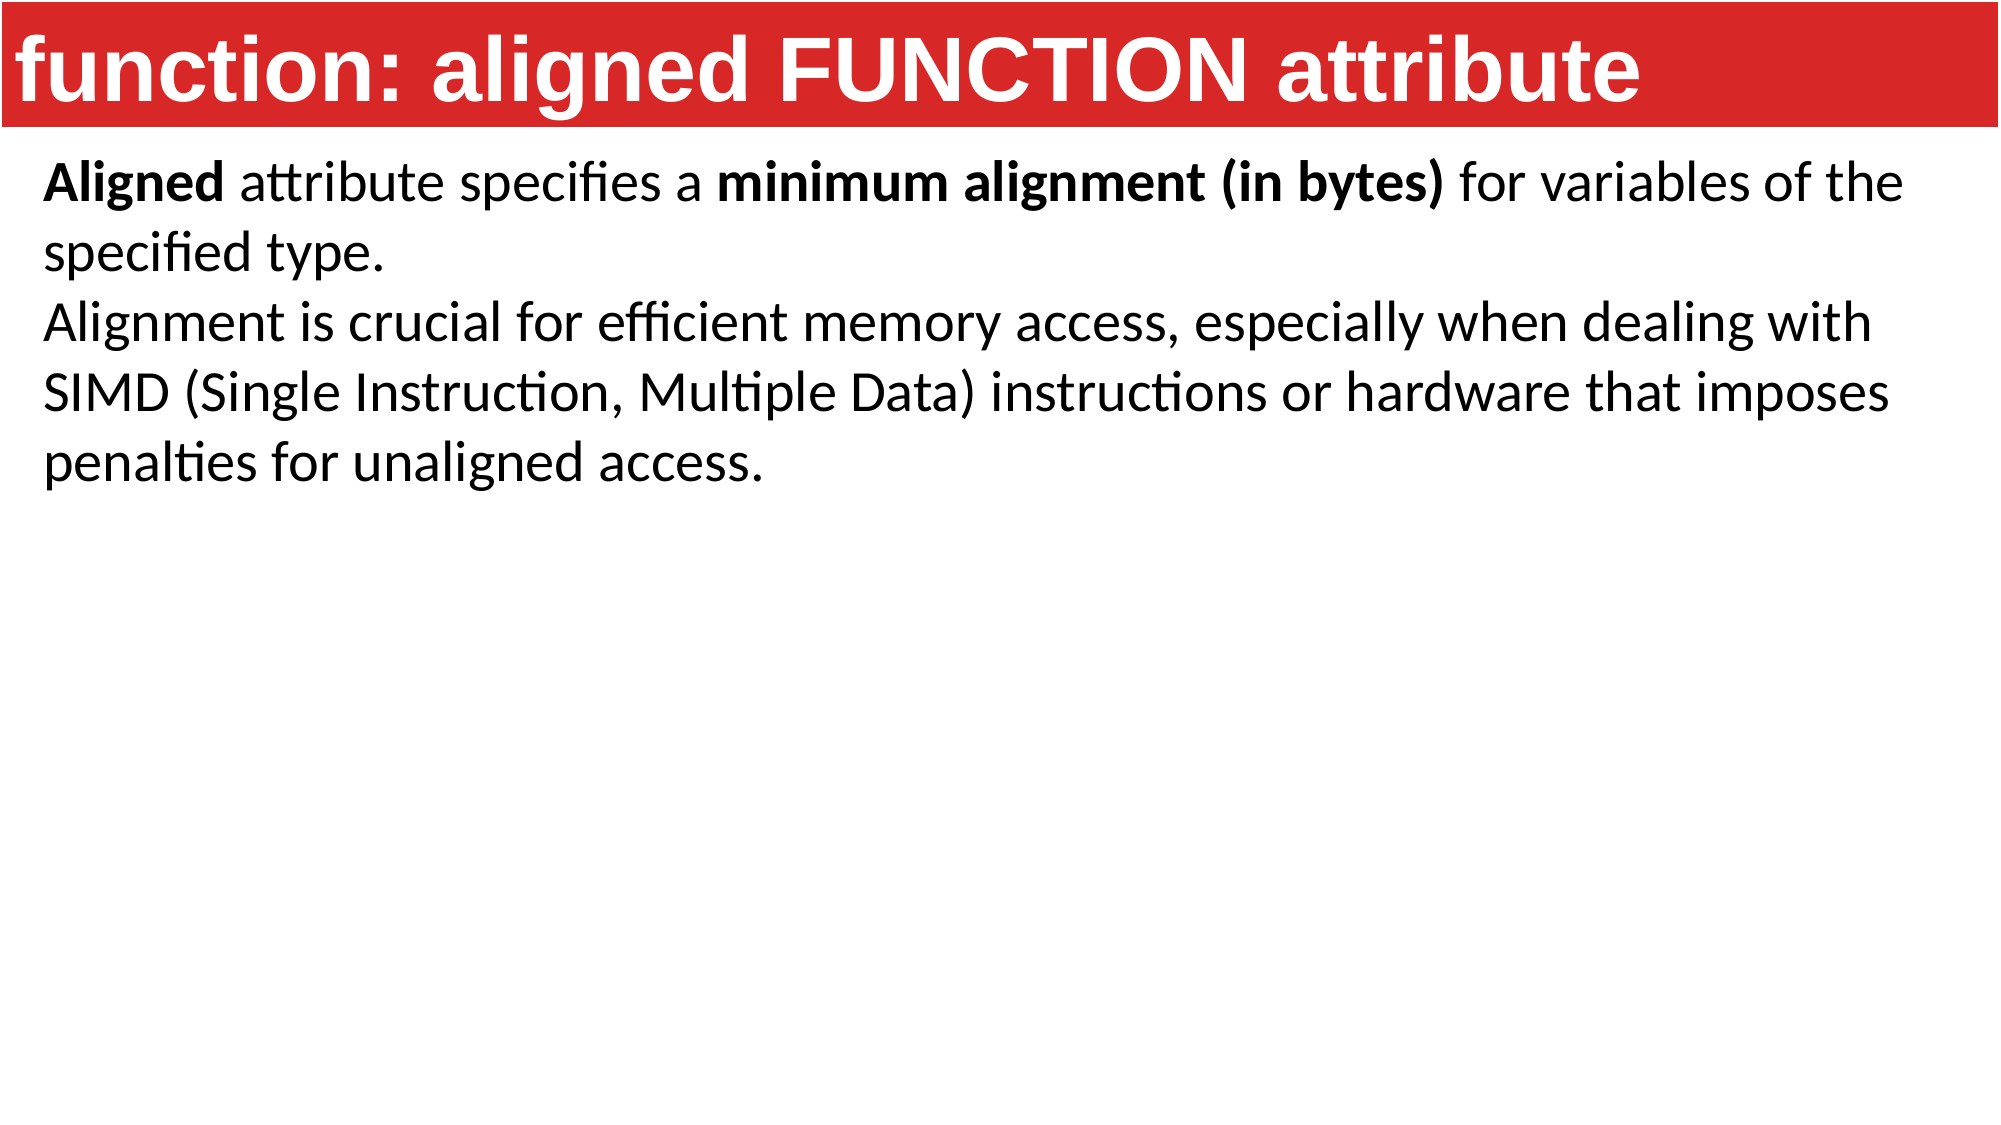

function: aligned FUNCTION attribute
Aligned attribute specifies a minimum alignment (in bytes) for variables of the specified type.
Alignment is crucial for efficient memory access, especially when dealing with SIMD (Single Instruction, Multiple Data) instructions or hardware that imposes penalties for unaligned access.